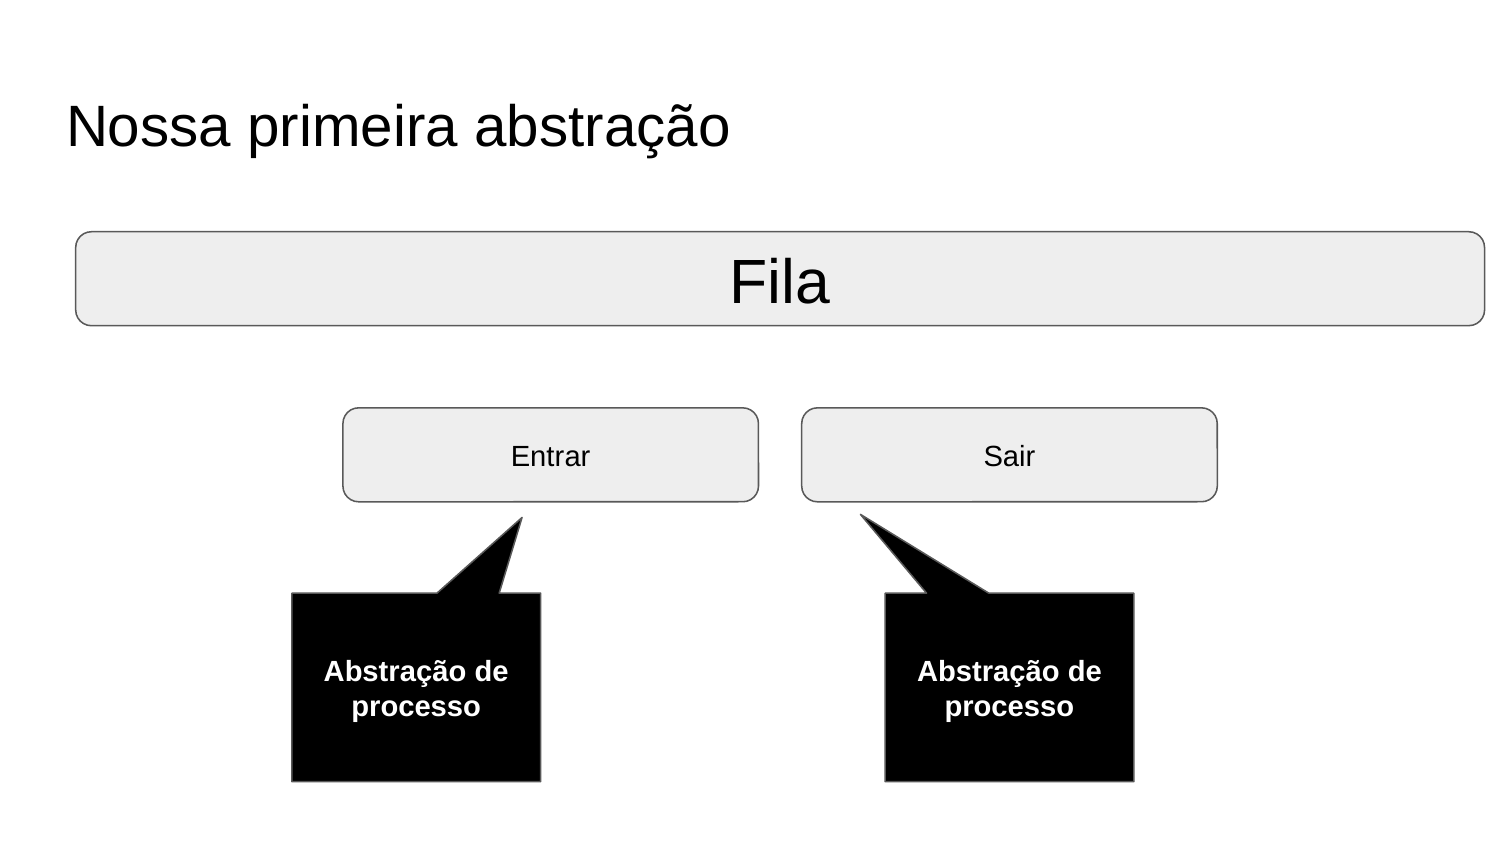

# Nossa primeira abstração
Fila
Entrar
Sair
Abstração de processo
Abstração de processo